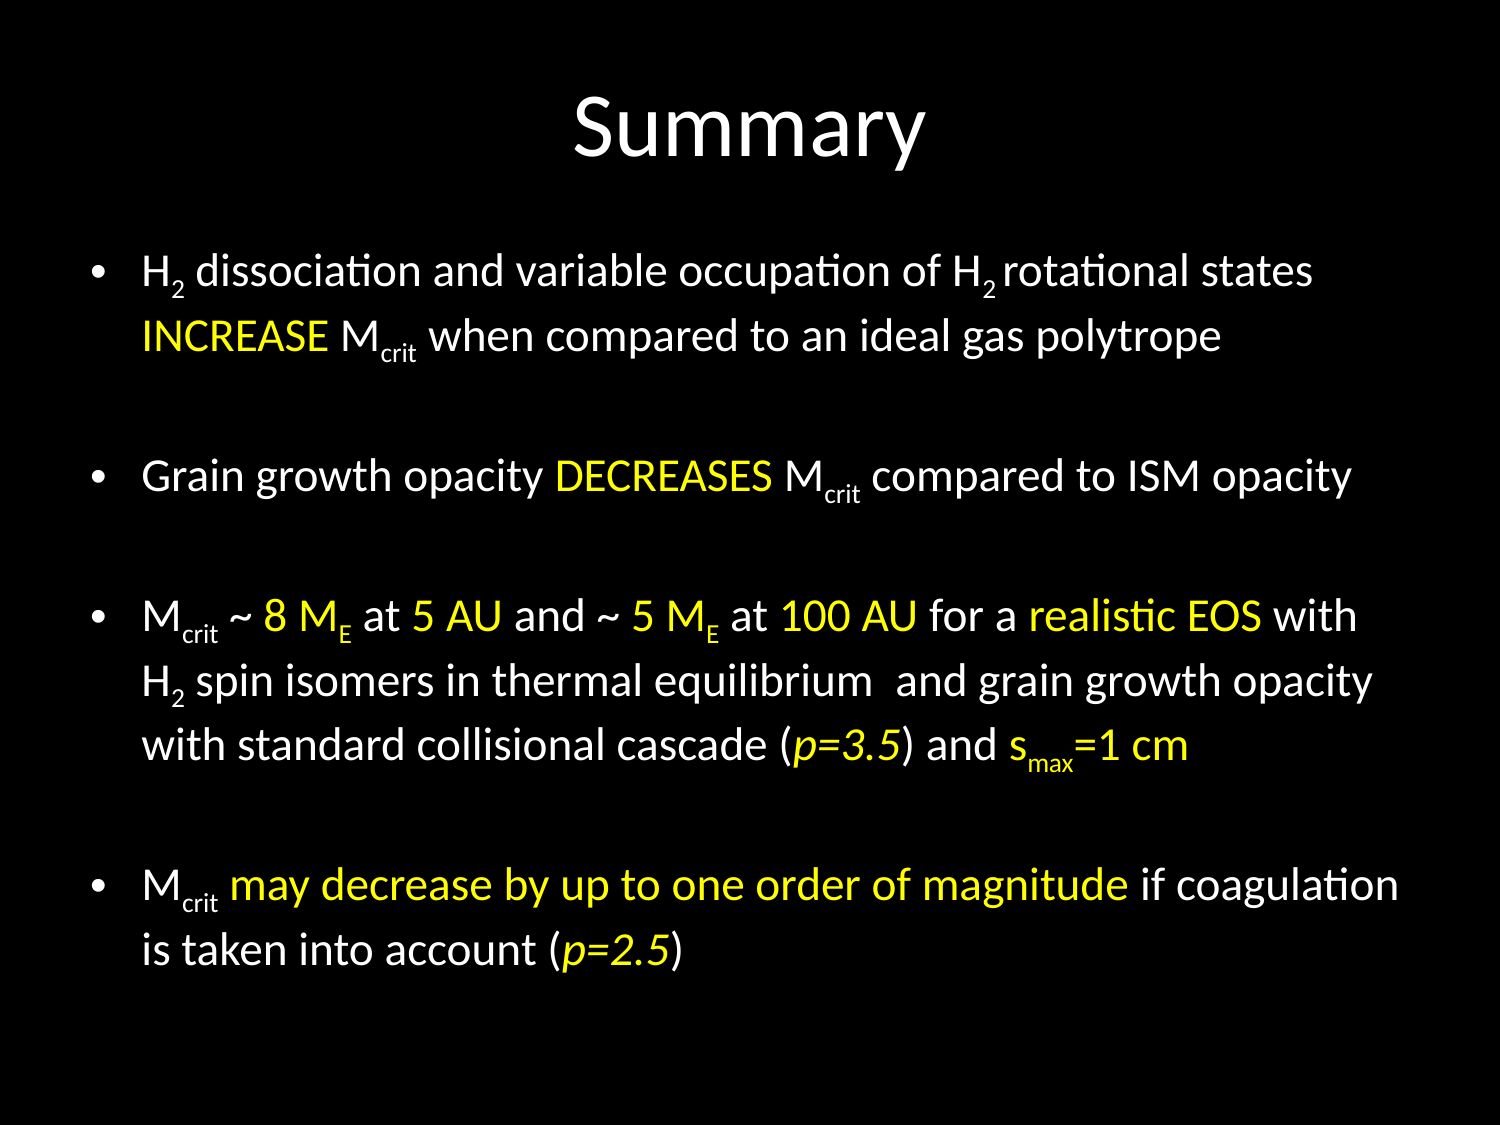

# Summary
H2 dissociation and variable occupation of H2 rotational states INCREASE Mcrit when compared to an ideal gas polytrope

Grain growth opacity DECREASES Mcrit compared to ISM opacity

Mcrit ~ 8 ME at 5 AU and ~ 5 ME at 100 AU for a realistic EOS with H2 spin isomers in thermal equilibrium  and grain growth opacity with standard collisional cascade (p=3.5) and smax=1 cm

Mcrit may decrease by up to one order of magnitude if coagulation is taken into account (p=2.5)